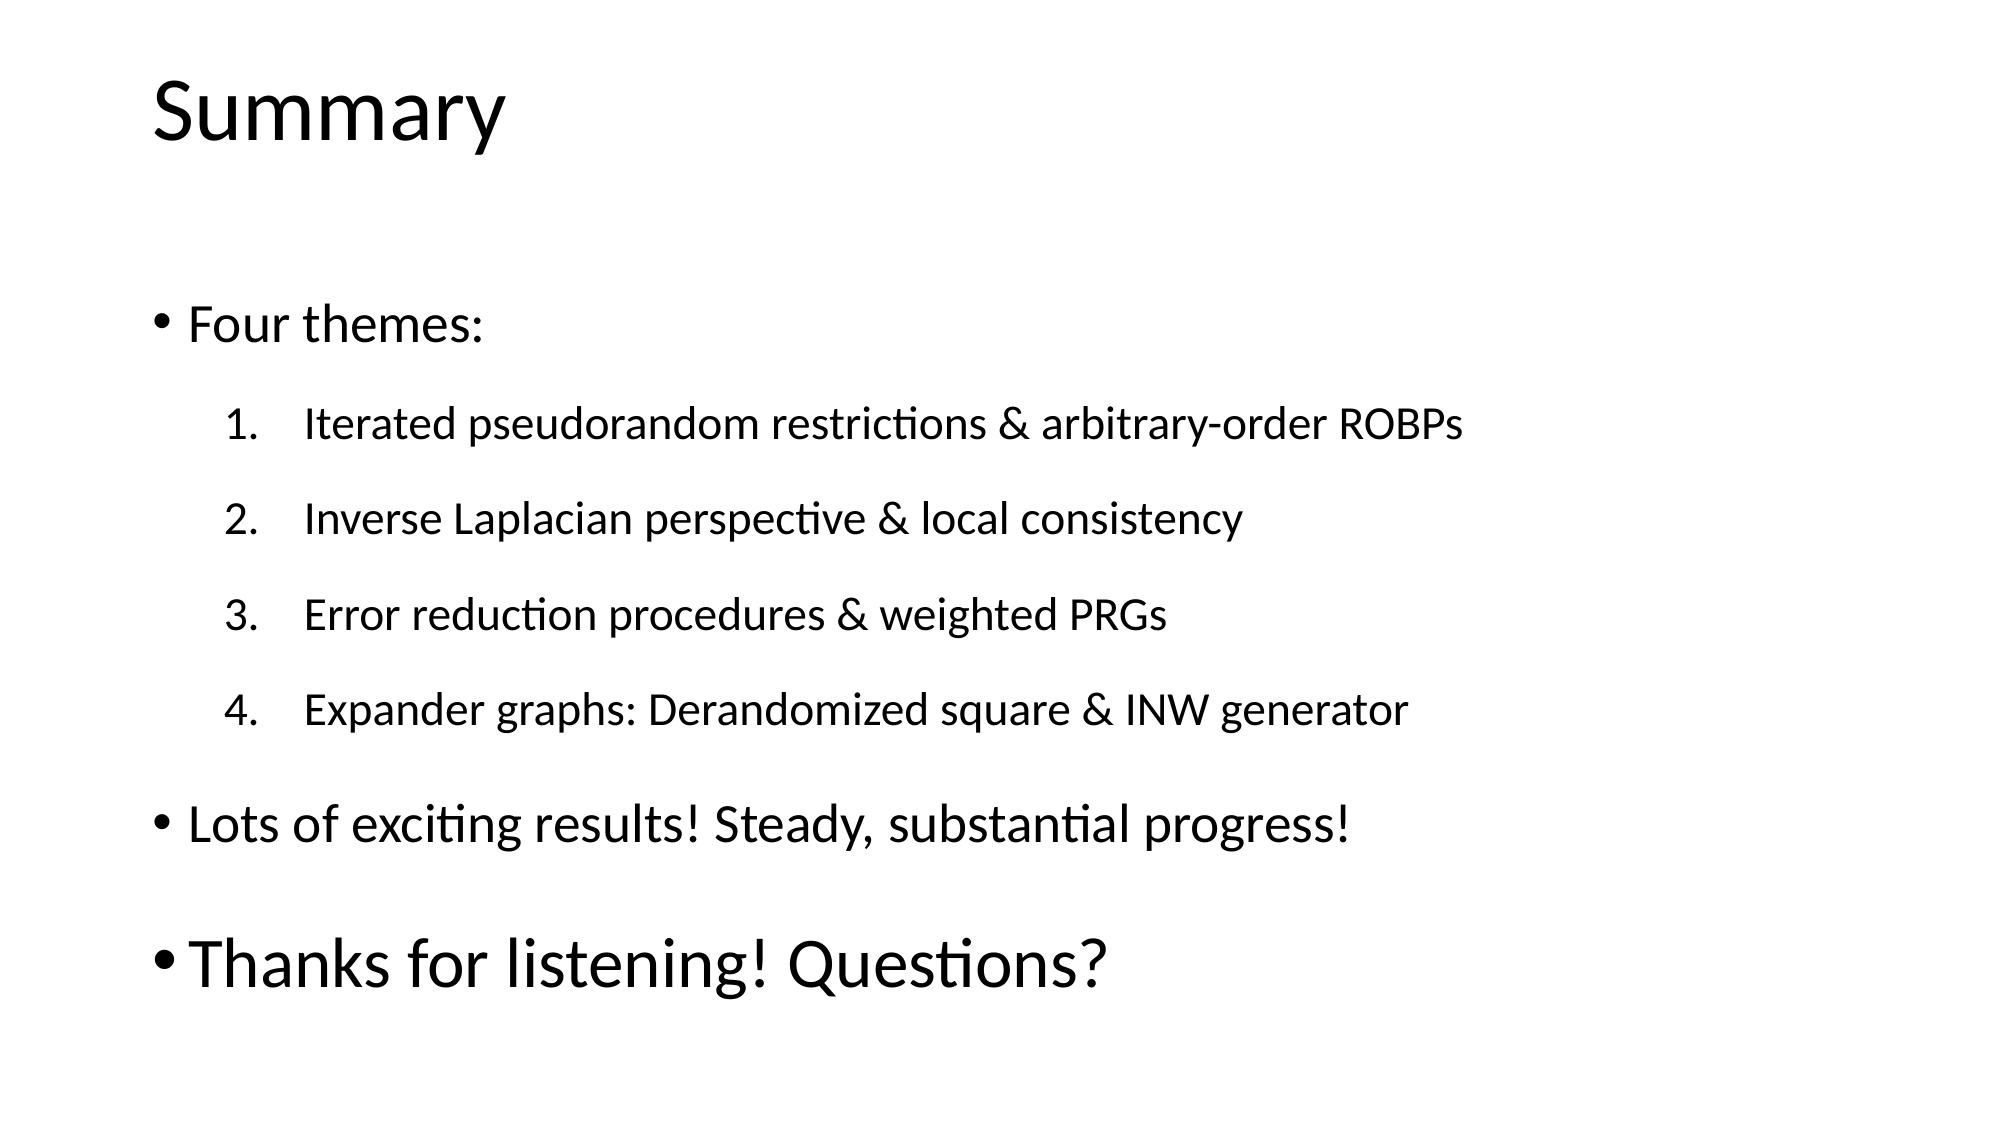

# Summary
Four themes:
Iterated pseudorandom restrictions & arbitrary-order ROBPs
Inverse Laplacian perspective & local consistency
Error reduction procedures & weighted PRGs
Expander graphs: Derandomized square & INW generator
Lots of exciting results! Steady, substantial progress!
Thanks for listening! Questions?